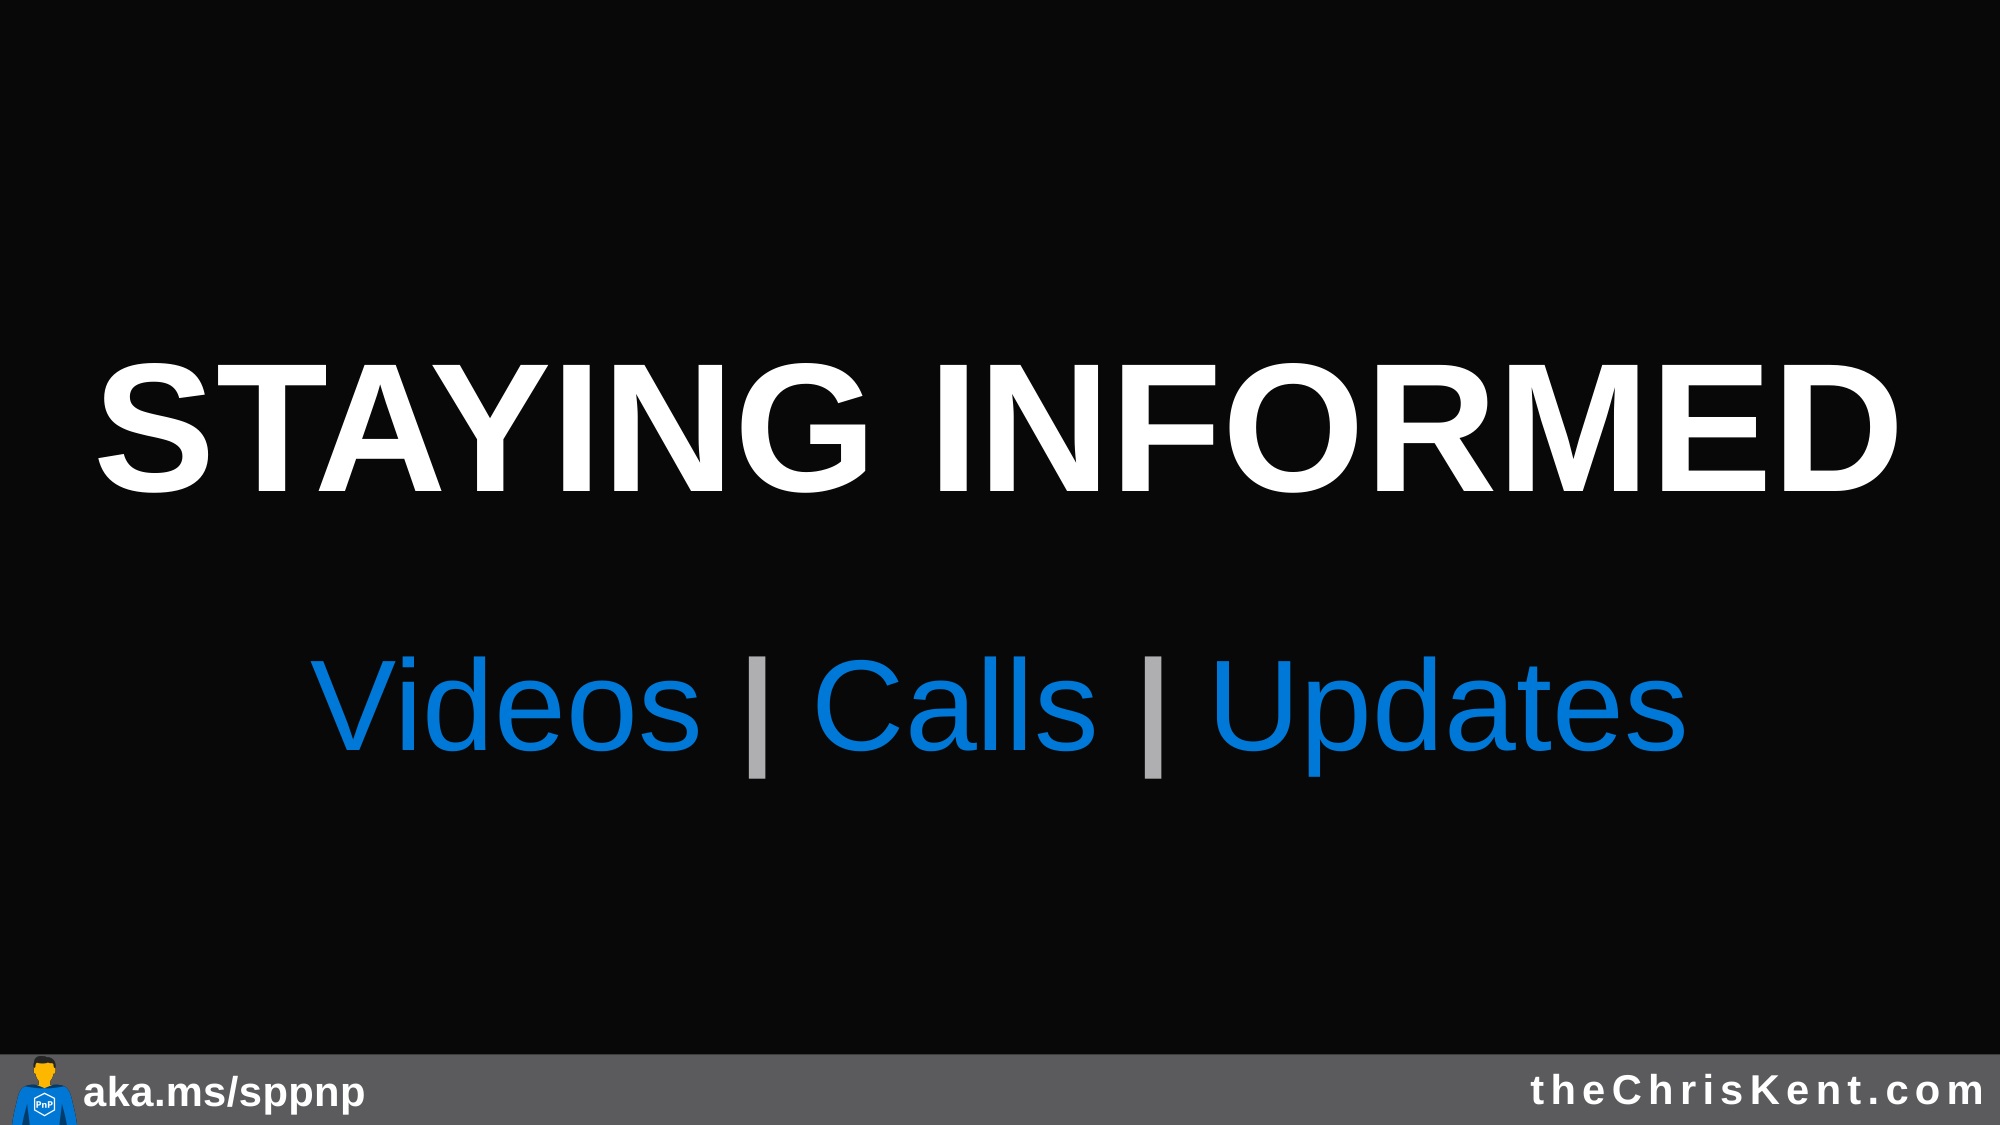

Staying INFORMED
Videos | Calls | Updates